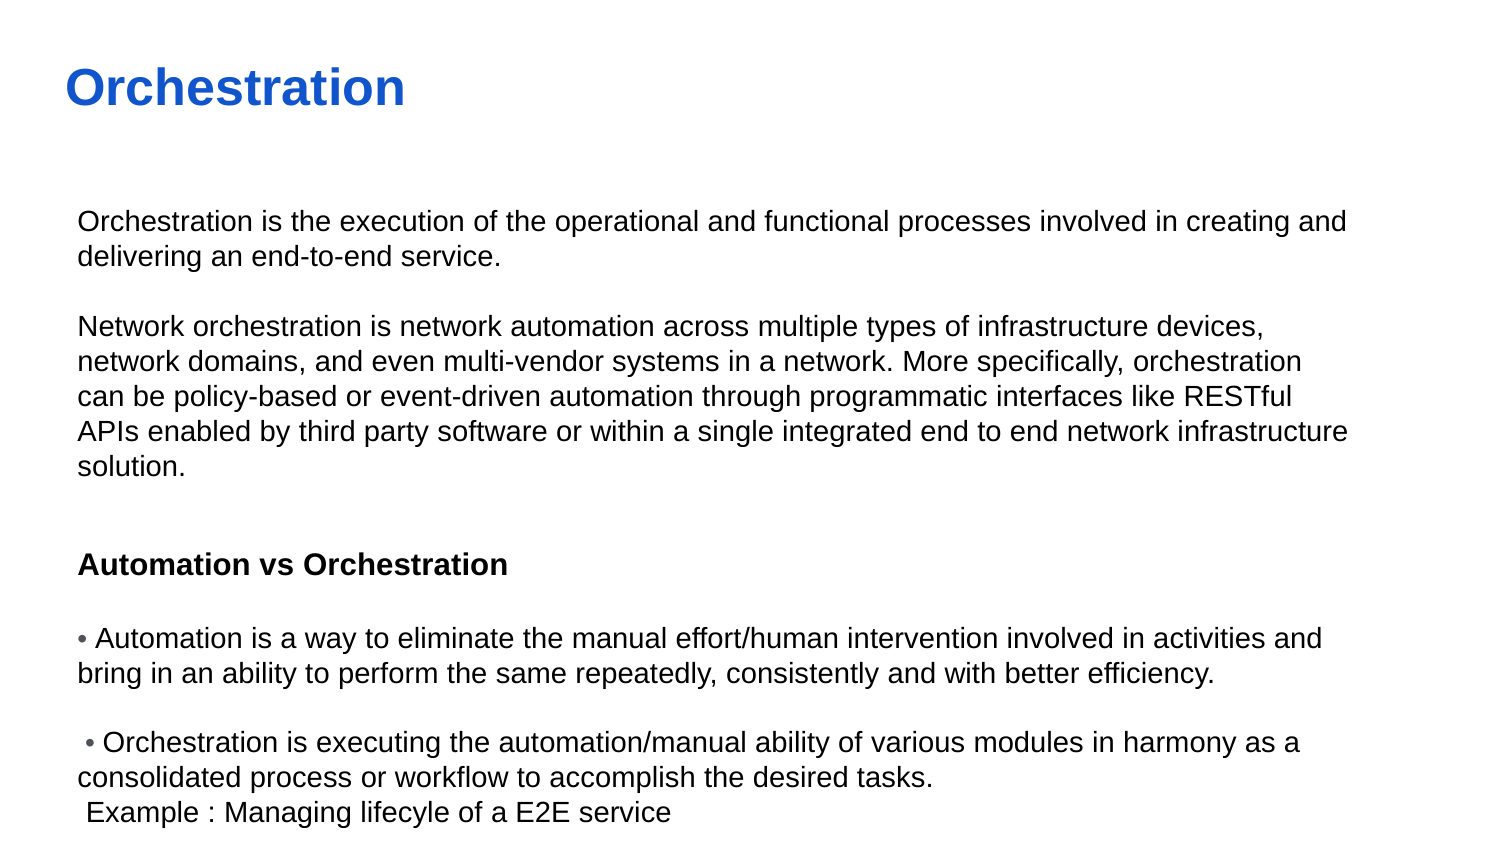

Orchestration
Orchestration is the execution of the operational and functional processes involved in creating and delivering an end-to-end service.

Network orchestration is network automation across multiple types of infrastructure devices, network domains, and even multi-vendor systems in a network. More specifically, orchestration can be policy-based or event-driven automation through programmatic interfaces like RESTful APIs enabled by third party software or within a single integrated end to end network infrastructure solution.

Automation vs Orchestration

• Automation is a way to eliminate the manual effort/human intervention involved in activities and bring in an ability to perform the same repeatedly, consistently and with better efficiency.

 • Orchestration is executing the automation/manual ability of various modules in harmony as a consolidated process or workflow to accomplish the desired tasks.
 Example : Managing lifecyle of a E2E service